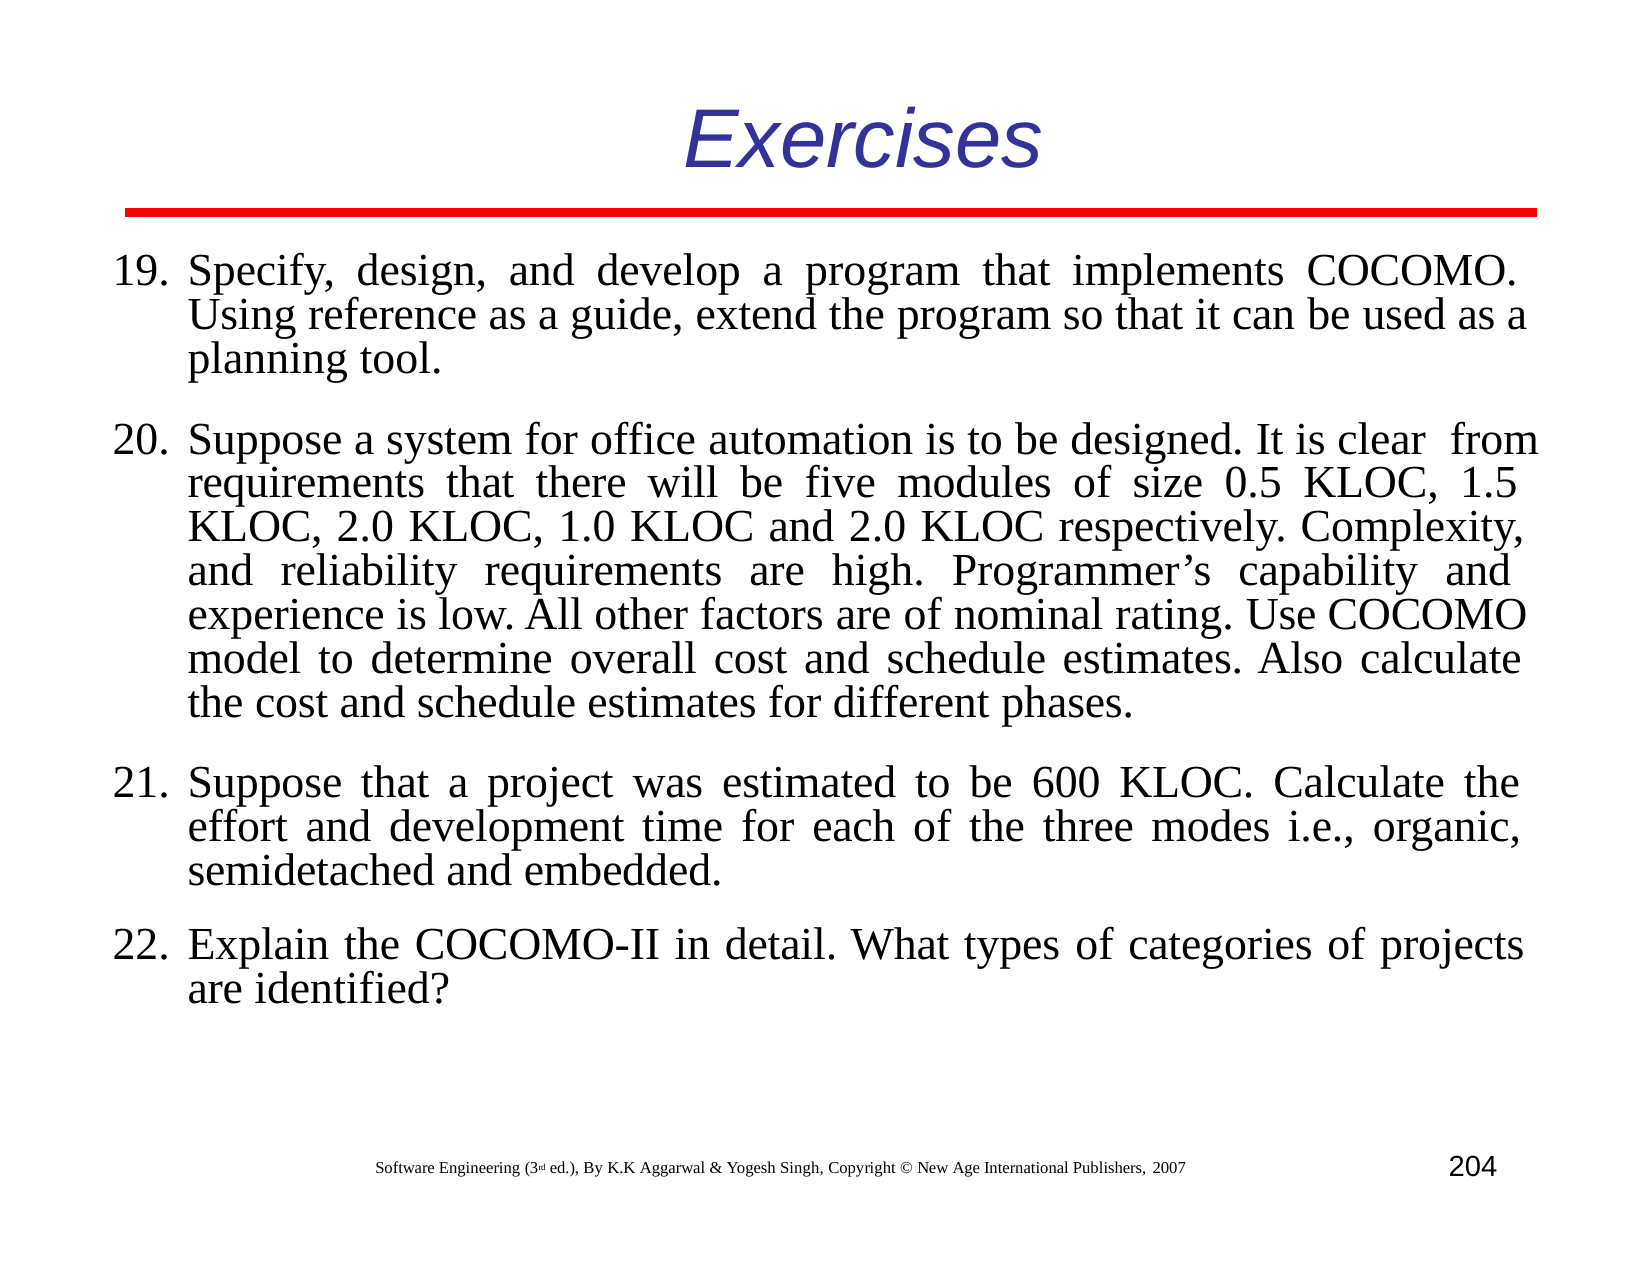

# Exercises

Specify, design, and develop a program that implements COCOMO.  Using reference as a guide, extend the program so that it can be used as a  planning tool.
Suppose a system for office automation is to be designed. It is clear  from requirements that there will be five modules of size 0.5 KLOC, 1.5  KLOC, 2.0 KLOC, 1.0 KLOC and 2.0 KLOC respectively. Complexity,  and reliability requirements are high. Programmer’s capability and  experience is low. All other factors are of nominal rating. Use COCOMO  model to determine overall cost and schedule estimates. Also calculate  the cost and schedule estimates for different phases.
Suppose that a project was estimated to be 600 KLOC. Calculate the  effort and development time for each of the three modes i.e., organic,  semidetached and embedded.
Explain the COCOMO-II in detail. What types of categories of projects  are identified?
204
Software Engineering (3rd  ed.), By K.K Aggarwal & Yogesh Singh, Copyright © New Age International Publishers, 2007